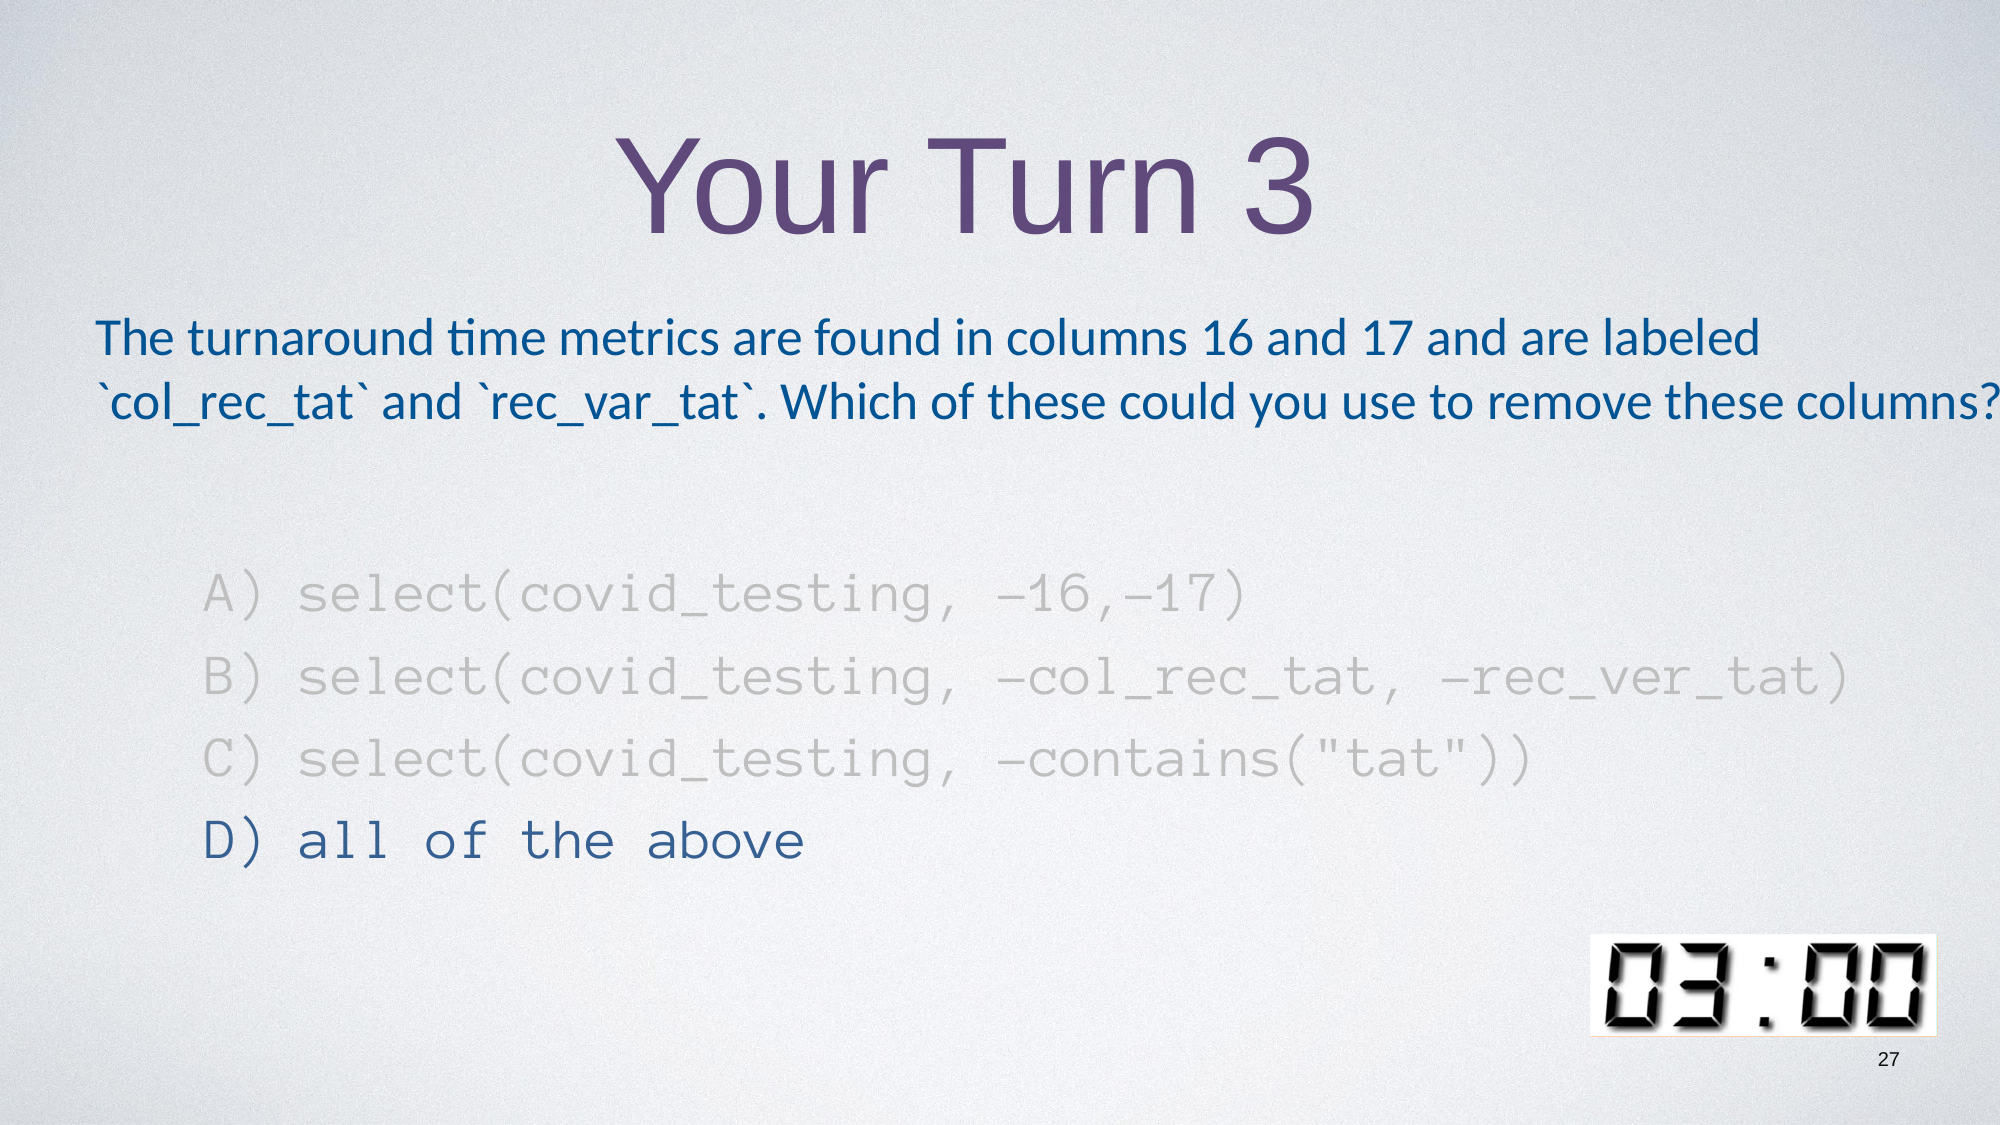

Your Turn 3
# Your Turn 3
The turnaround time metrics are found in columns 16 and 17 and are labeled `col_rec_tat` and `rec_var_tat`. Which of these could you use to remove these columns?
A) select(covid_testing, -16,-17)
B) select(covid_testing, -col_rec_tat, -rec_ver_tat)
C) select(covid_testing, -contains("tat"))
D) all of the above
27